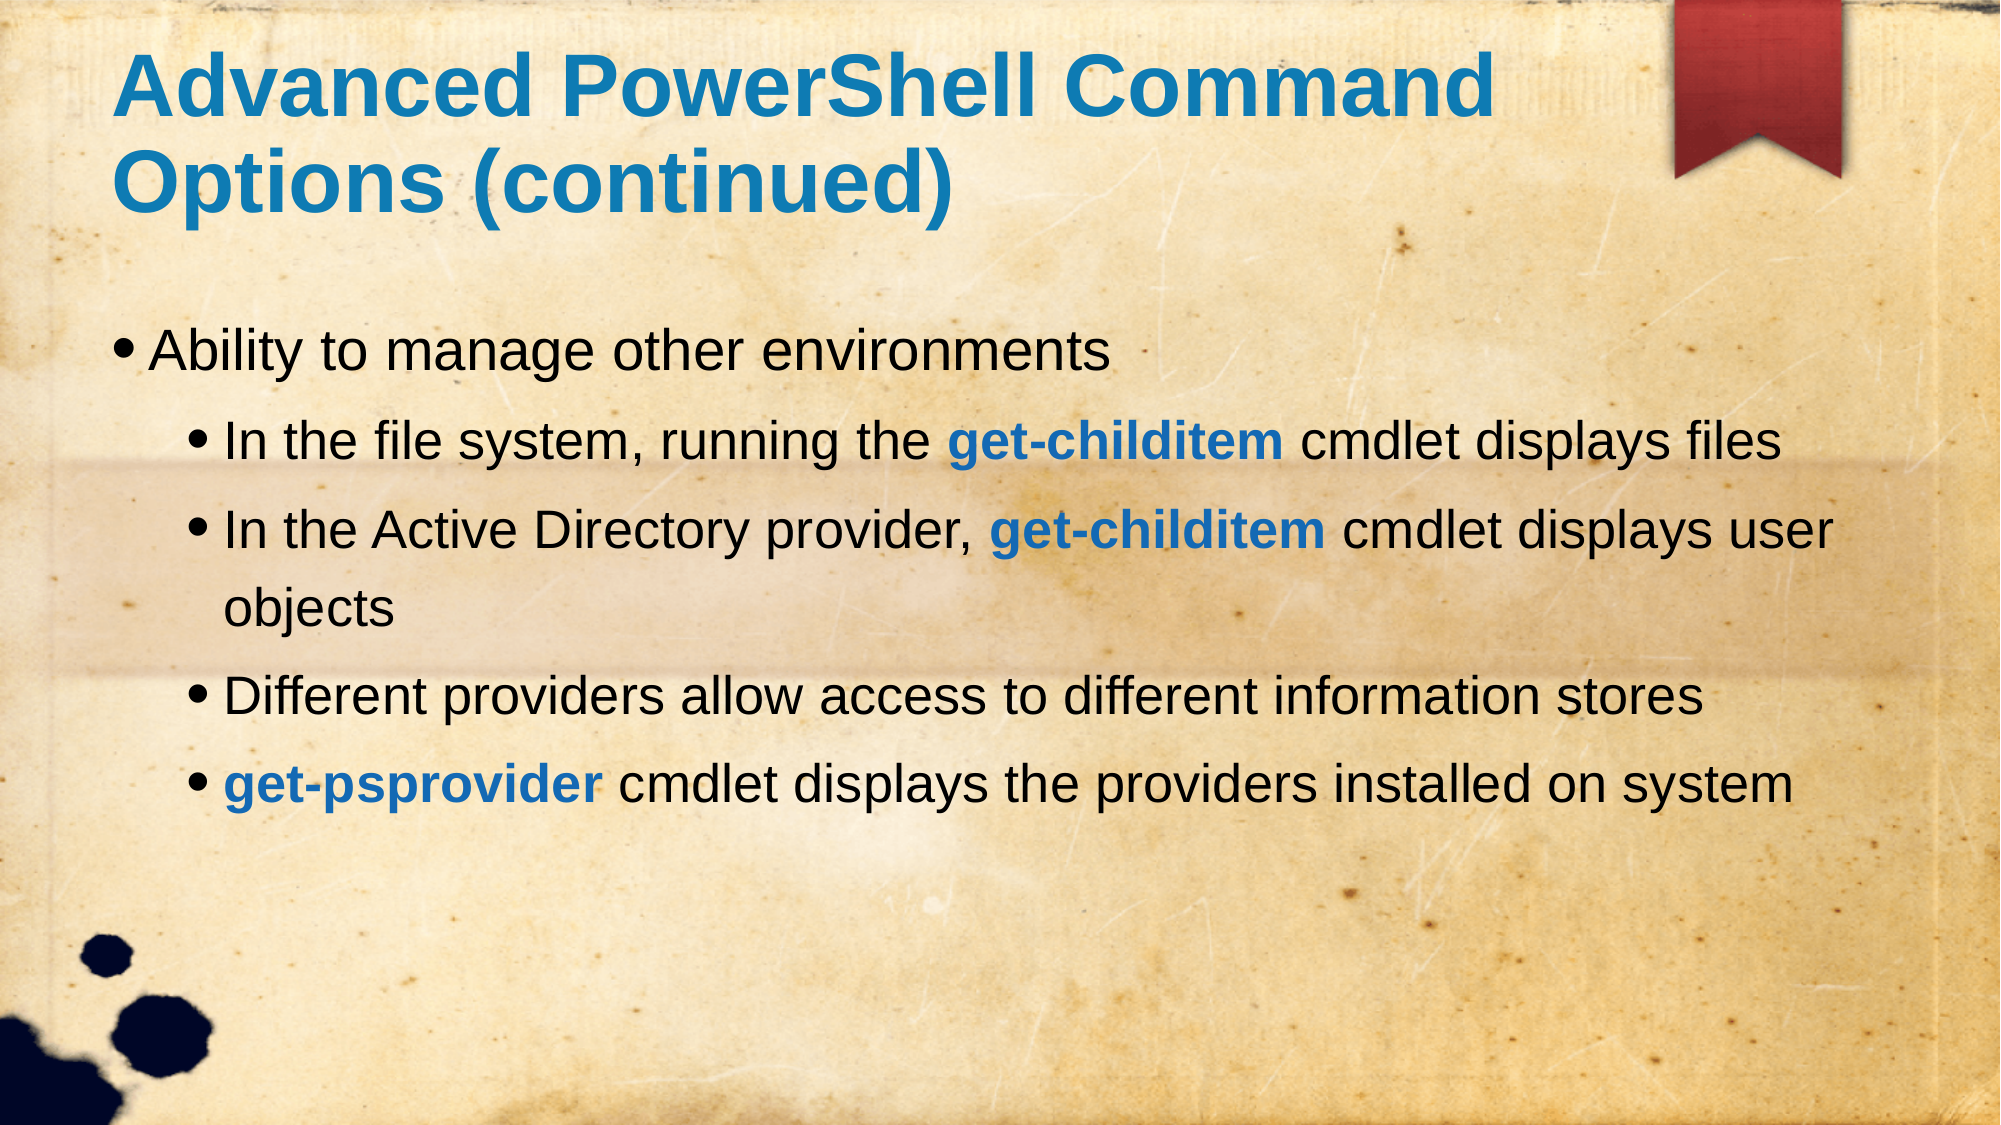

Advanced PowerShell Command Options (continued)
Ability to manage other environments
In the file system, running the get-childitem cmdlet displays files
In the Active Directory provider, get-childitem cmdlet displays user objects
Different providers allow access to different information stores
get-psprovider cmdlet displays the providers installed on system